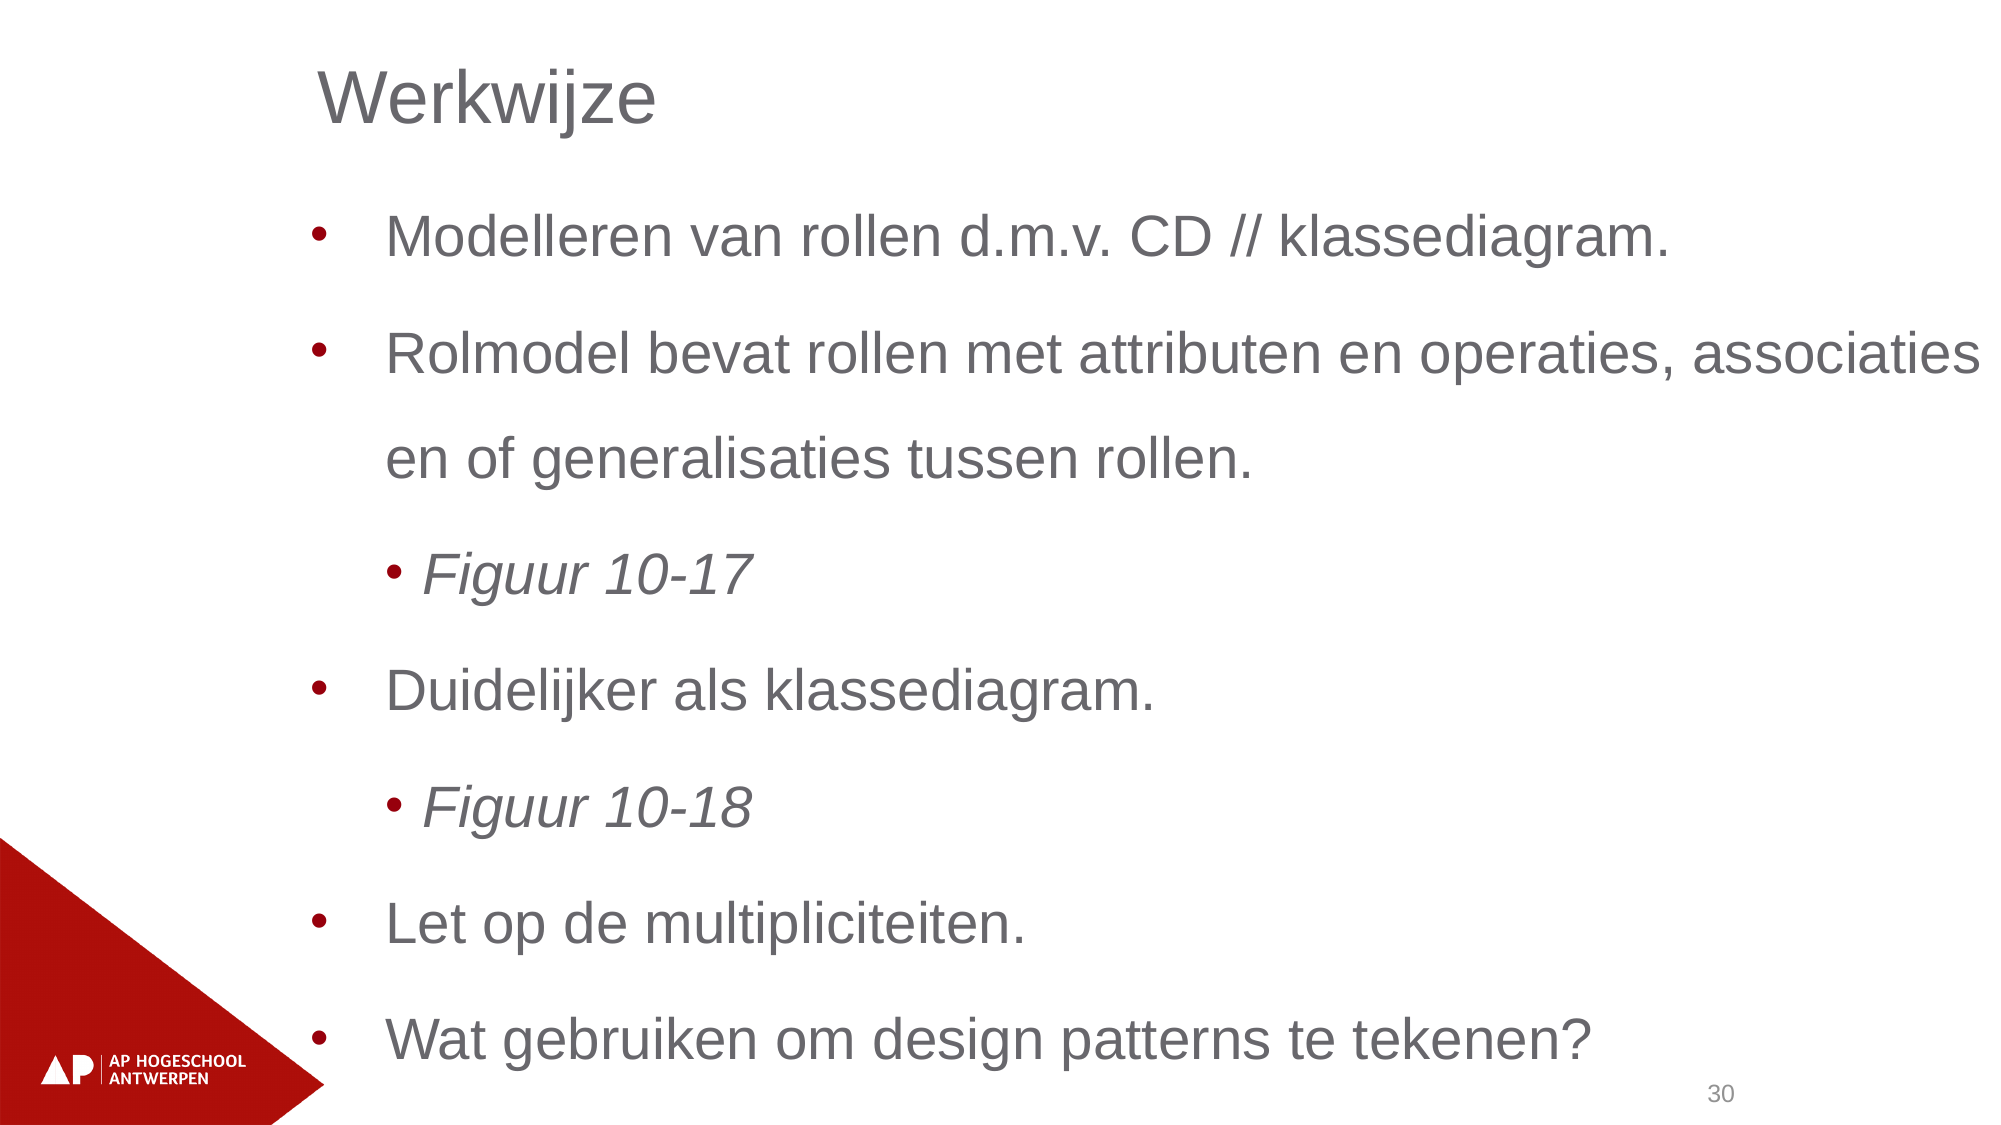

Werkwijze

Modelleren van rollen d.m.v. CD // klassediagram.
Rolmodel bevat rollen met attributen en operaties, associaties en of generalisaties tussen rollen.
Figuur 10-17
Duidelijker als klassediagram.
Figuur 10-18
Let op de multipliciteiten.
Wat gebruiken om design patterns te tekenen?

30